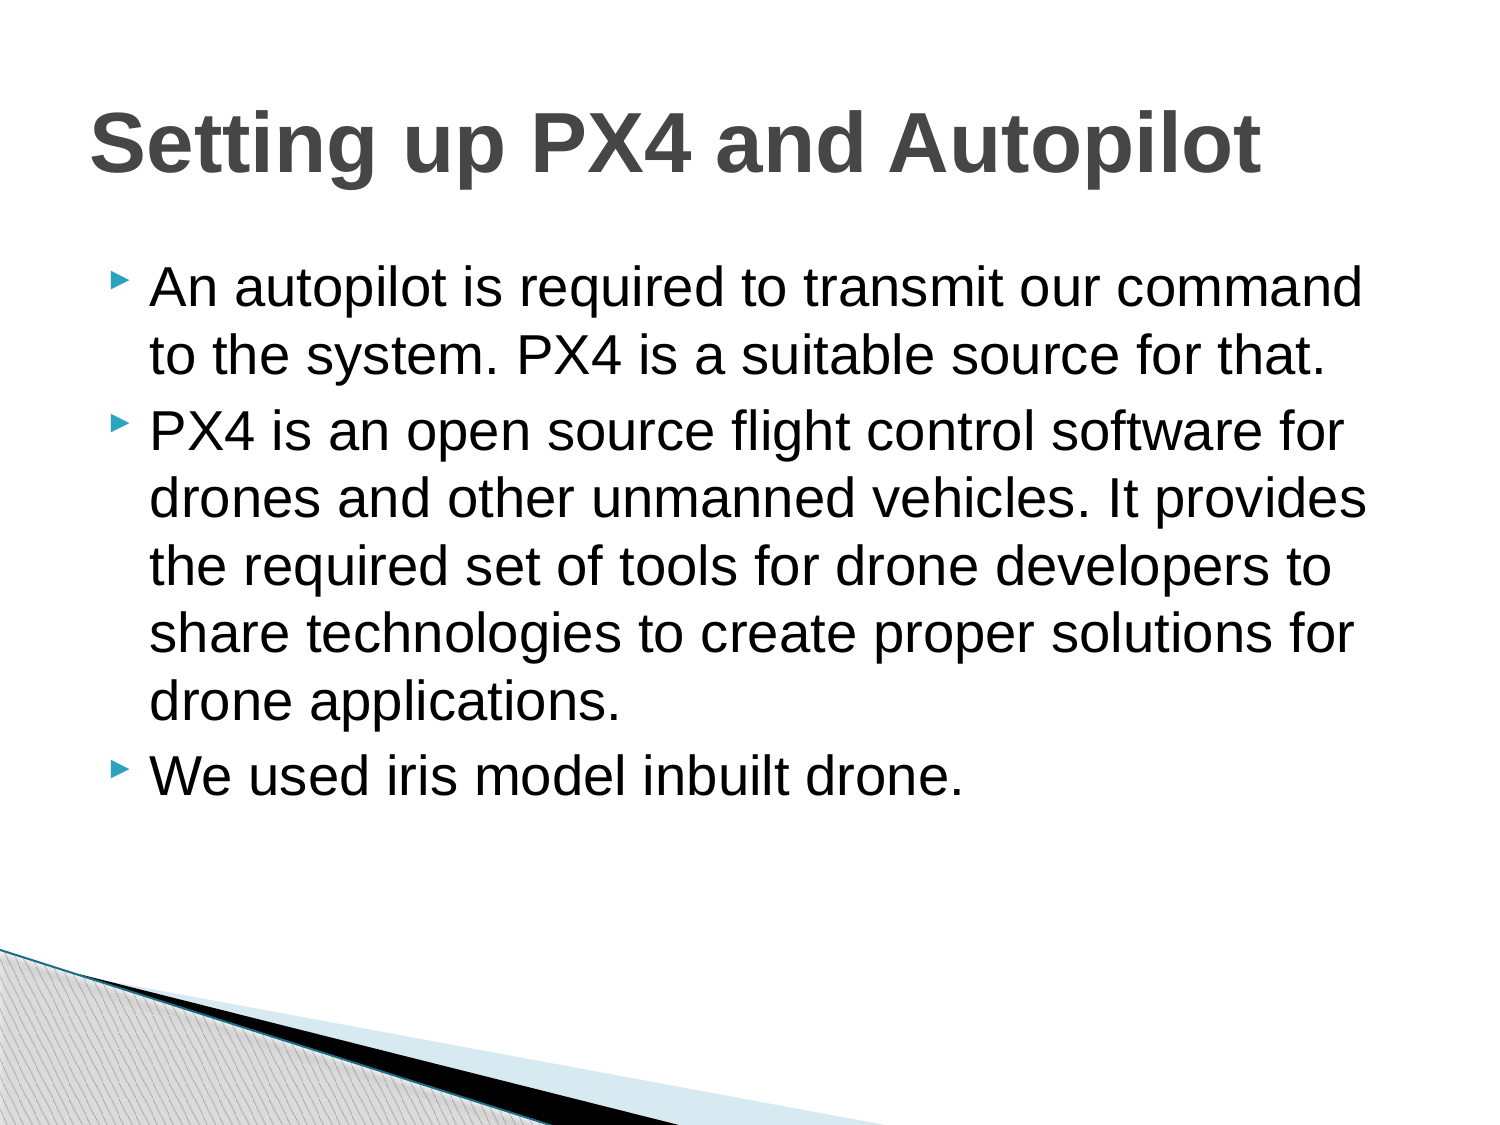

# Setting up PX4 and Autopilot
An autopilot is required to transmit our command to the system. PX4 is a suitable source for that.
PX4 is an open source flight control software for drones and other unmanned vehicles. It provides the required set of tools for drone developers to share technologies to create proper solutions for drone applications.
We used iris model inbuilt drone.